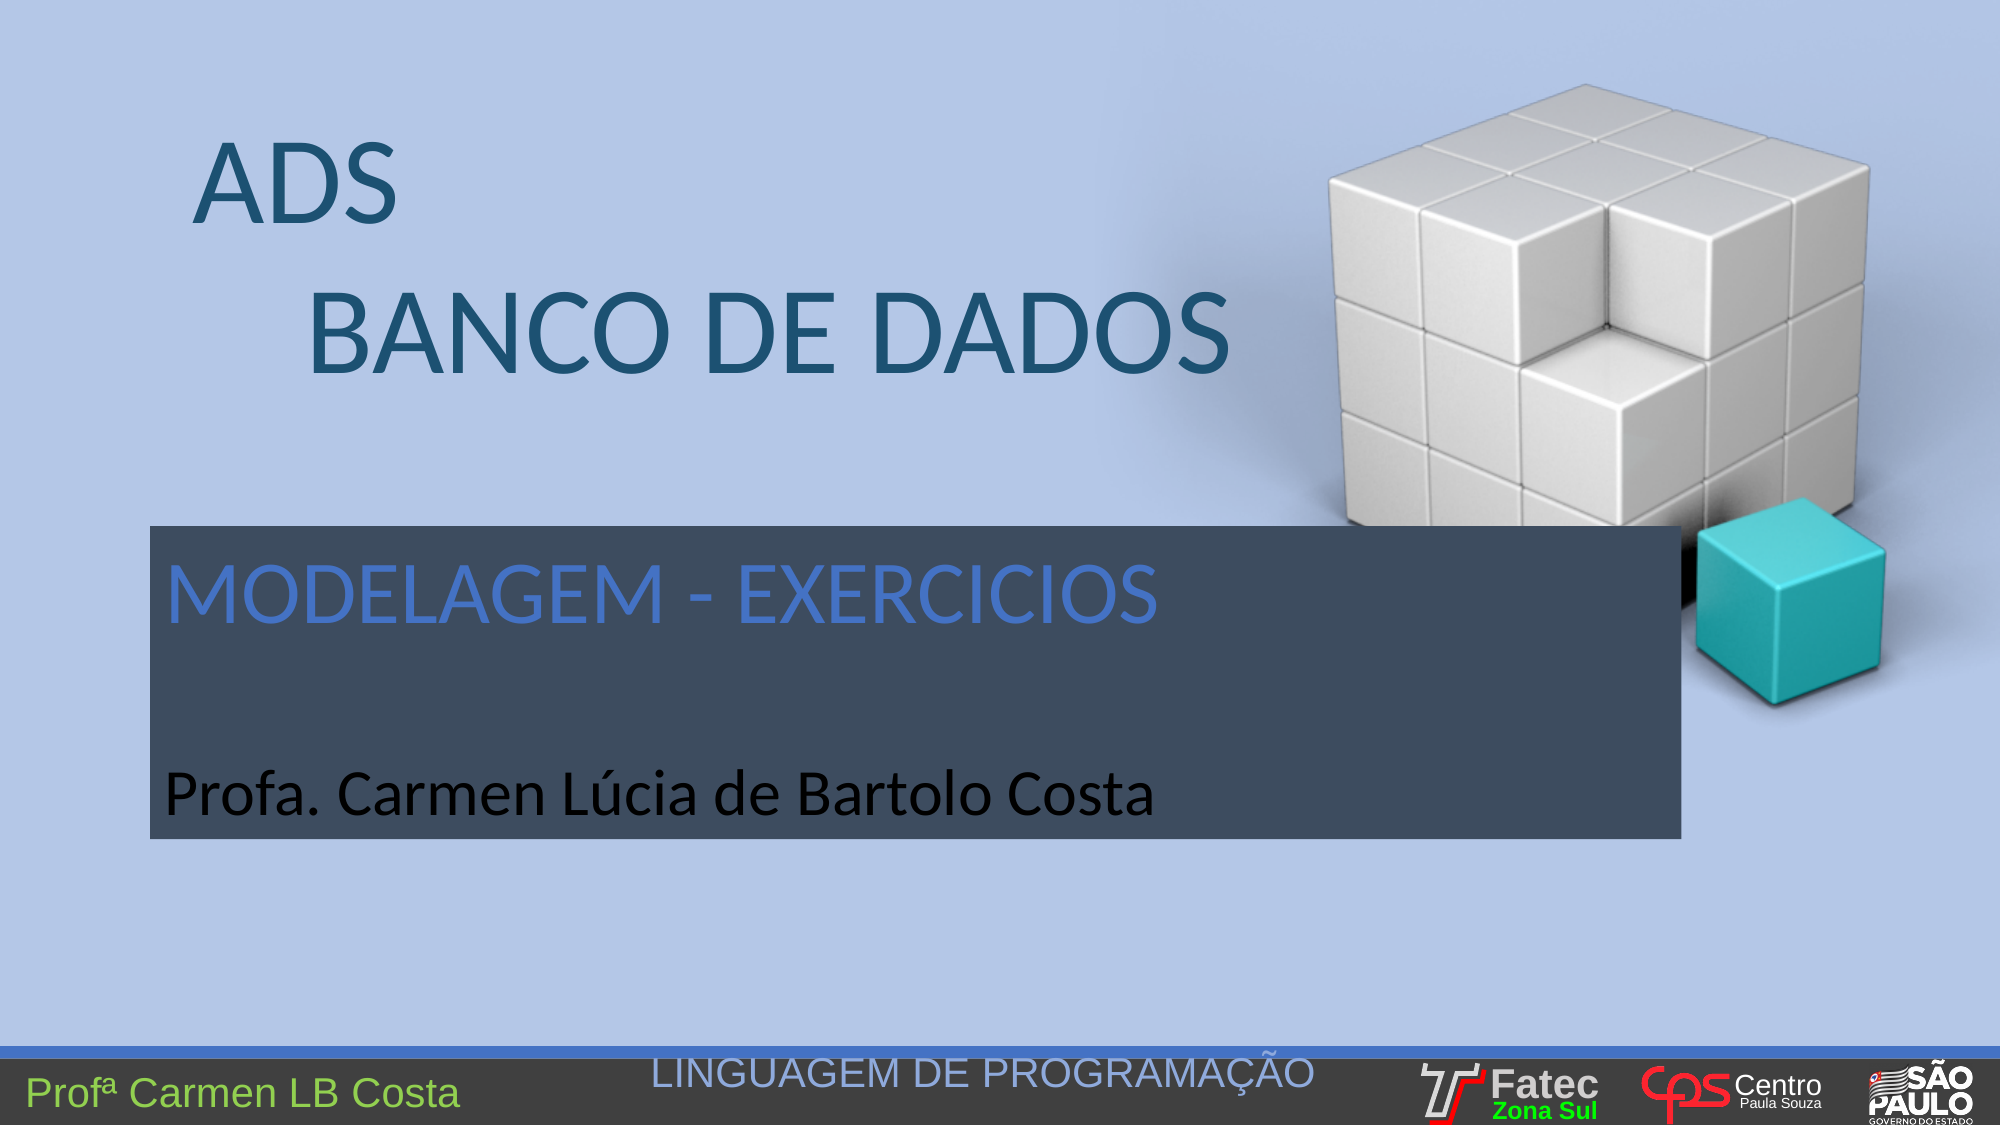

ADS
     BANCO DE DADOS
MODELAGEM - EXERCICIOS

Profa. Carmen Lúcia de Bartolo Costa